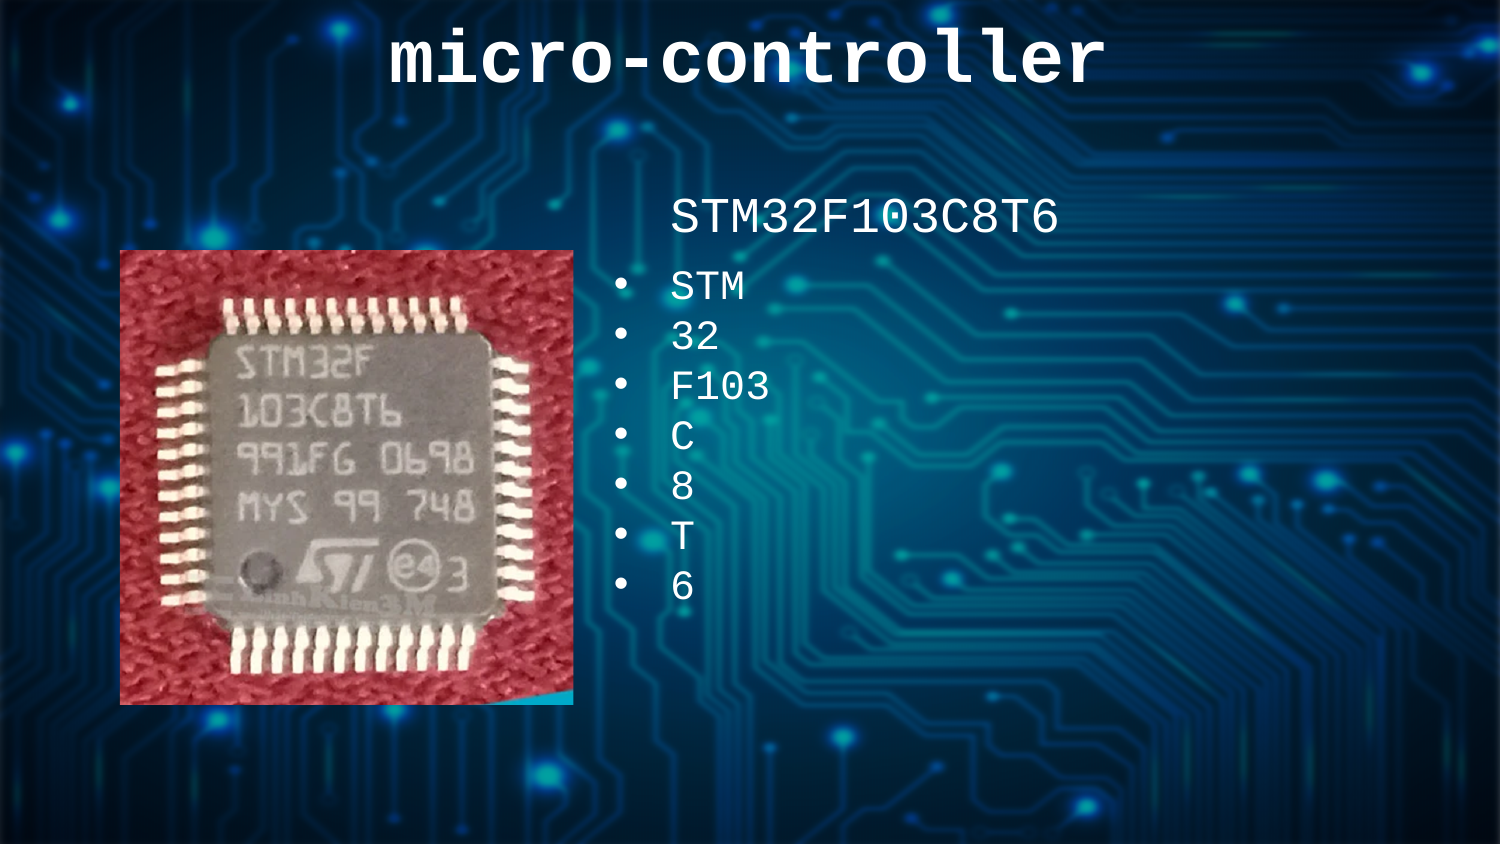

micro-controller
STM32F103C8T6

STM
32
F103
C
8
T
6